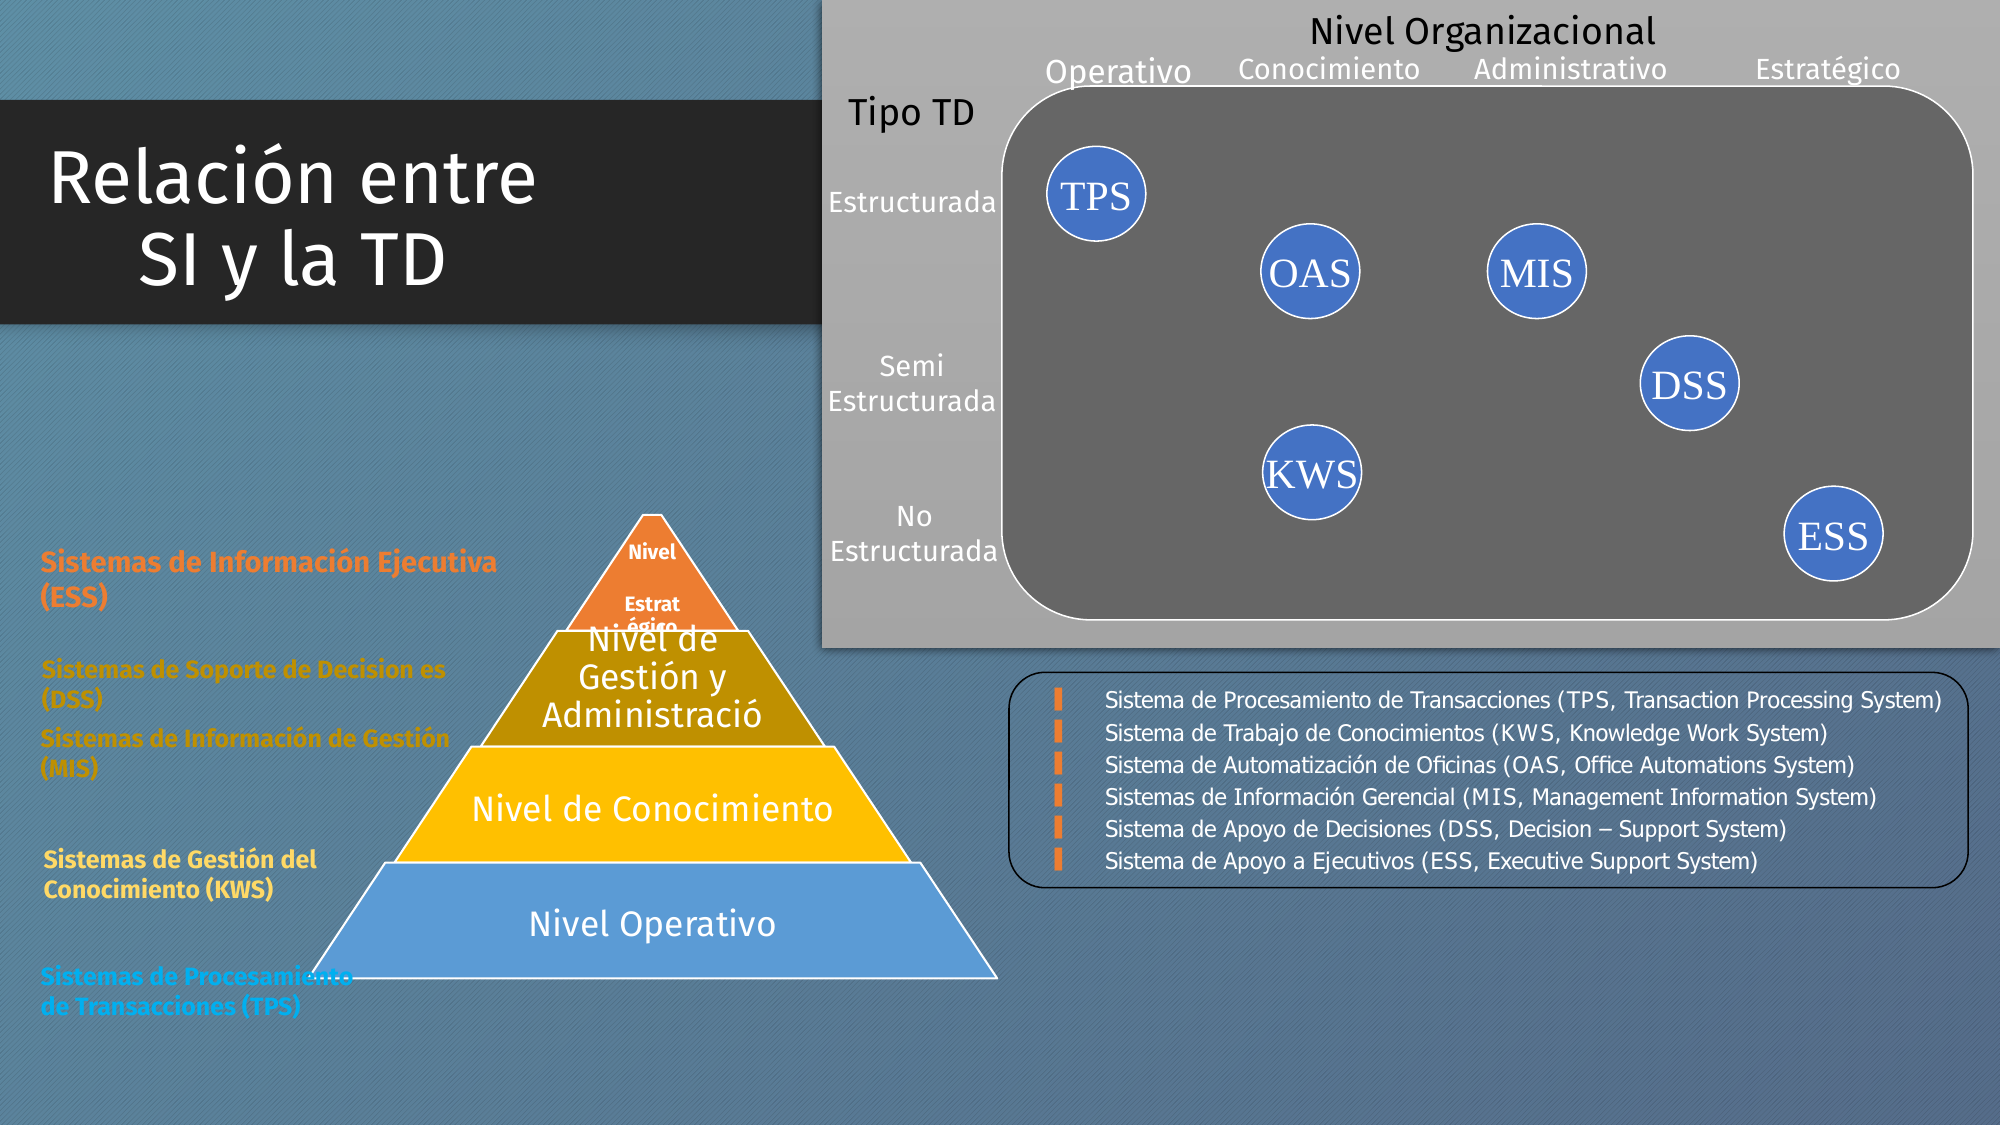

v
Nivel Organizacional
Operativo
Conocimiento
Administrativo
Estratégico
Tipo TD

TPS
Estructurada
OAS
MIS
DSS
Semi Estructurada
KWS
ESS
No Estructurada
# Relación entre SI y la TD
Nivel
 Estratégico
Nivel de Gestión y Administración
Nivel de Conocimiento
Nivel Operativo
Sistemas de Información Ejecutiva (ESS)
Sistemas de Soporte de Decision es (DSS)
Sistemas de Información de Gestión (MIS)
Sistemas de Gestión del Conocimiento (KWS)
Sistemas de Procesamiento  de Transacciones (TPS)
Sistema de Procesamiento de Transacciones (TPS, Transaction Processing System)
Sistema de Trabajo de Conocimientos (KWS, Knowledge Work System)
Sistema de Automatización de Oficinas (OAS, Office Automations System)
Sistemas de Información Gerencial (MIS, Management Information System)
Sistema de Apoyo de Decisiones (DSS, Decision – Support System)
Sistema de Apoyo a Ejecutivos (ESS, Executive Support System)